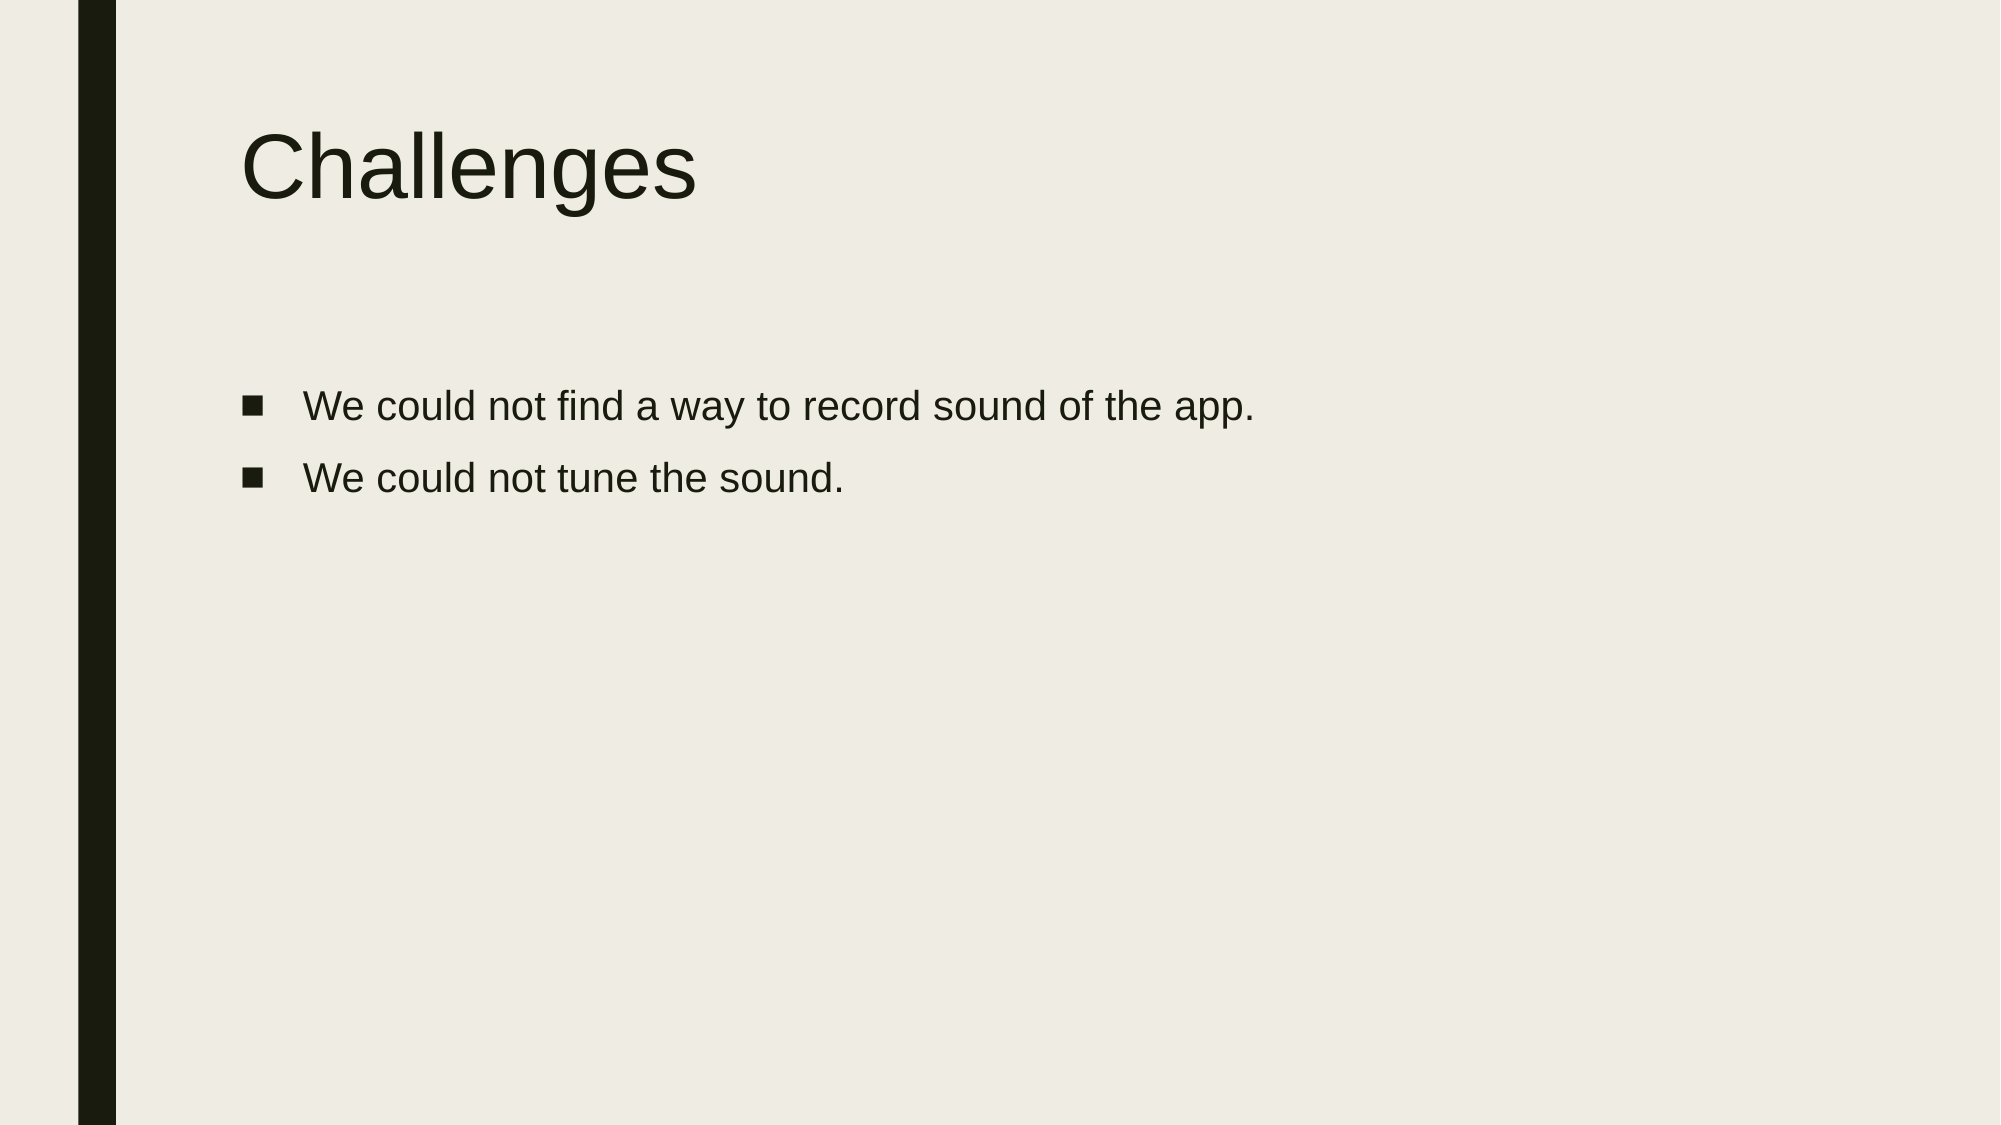

# Challenges
We could not find a way to record sound of the app.
We could not tune the sound.